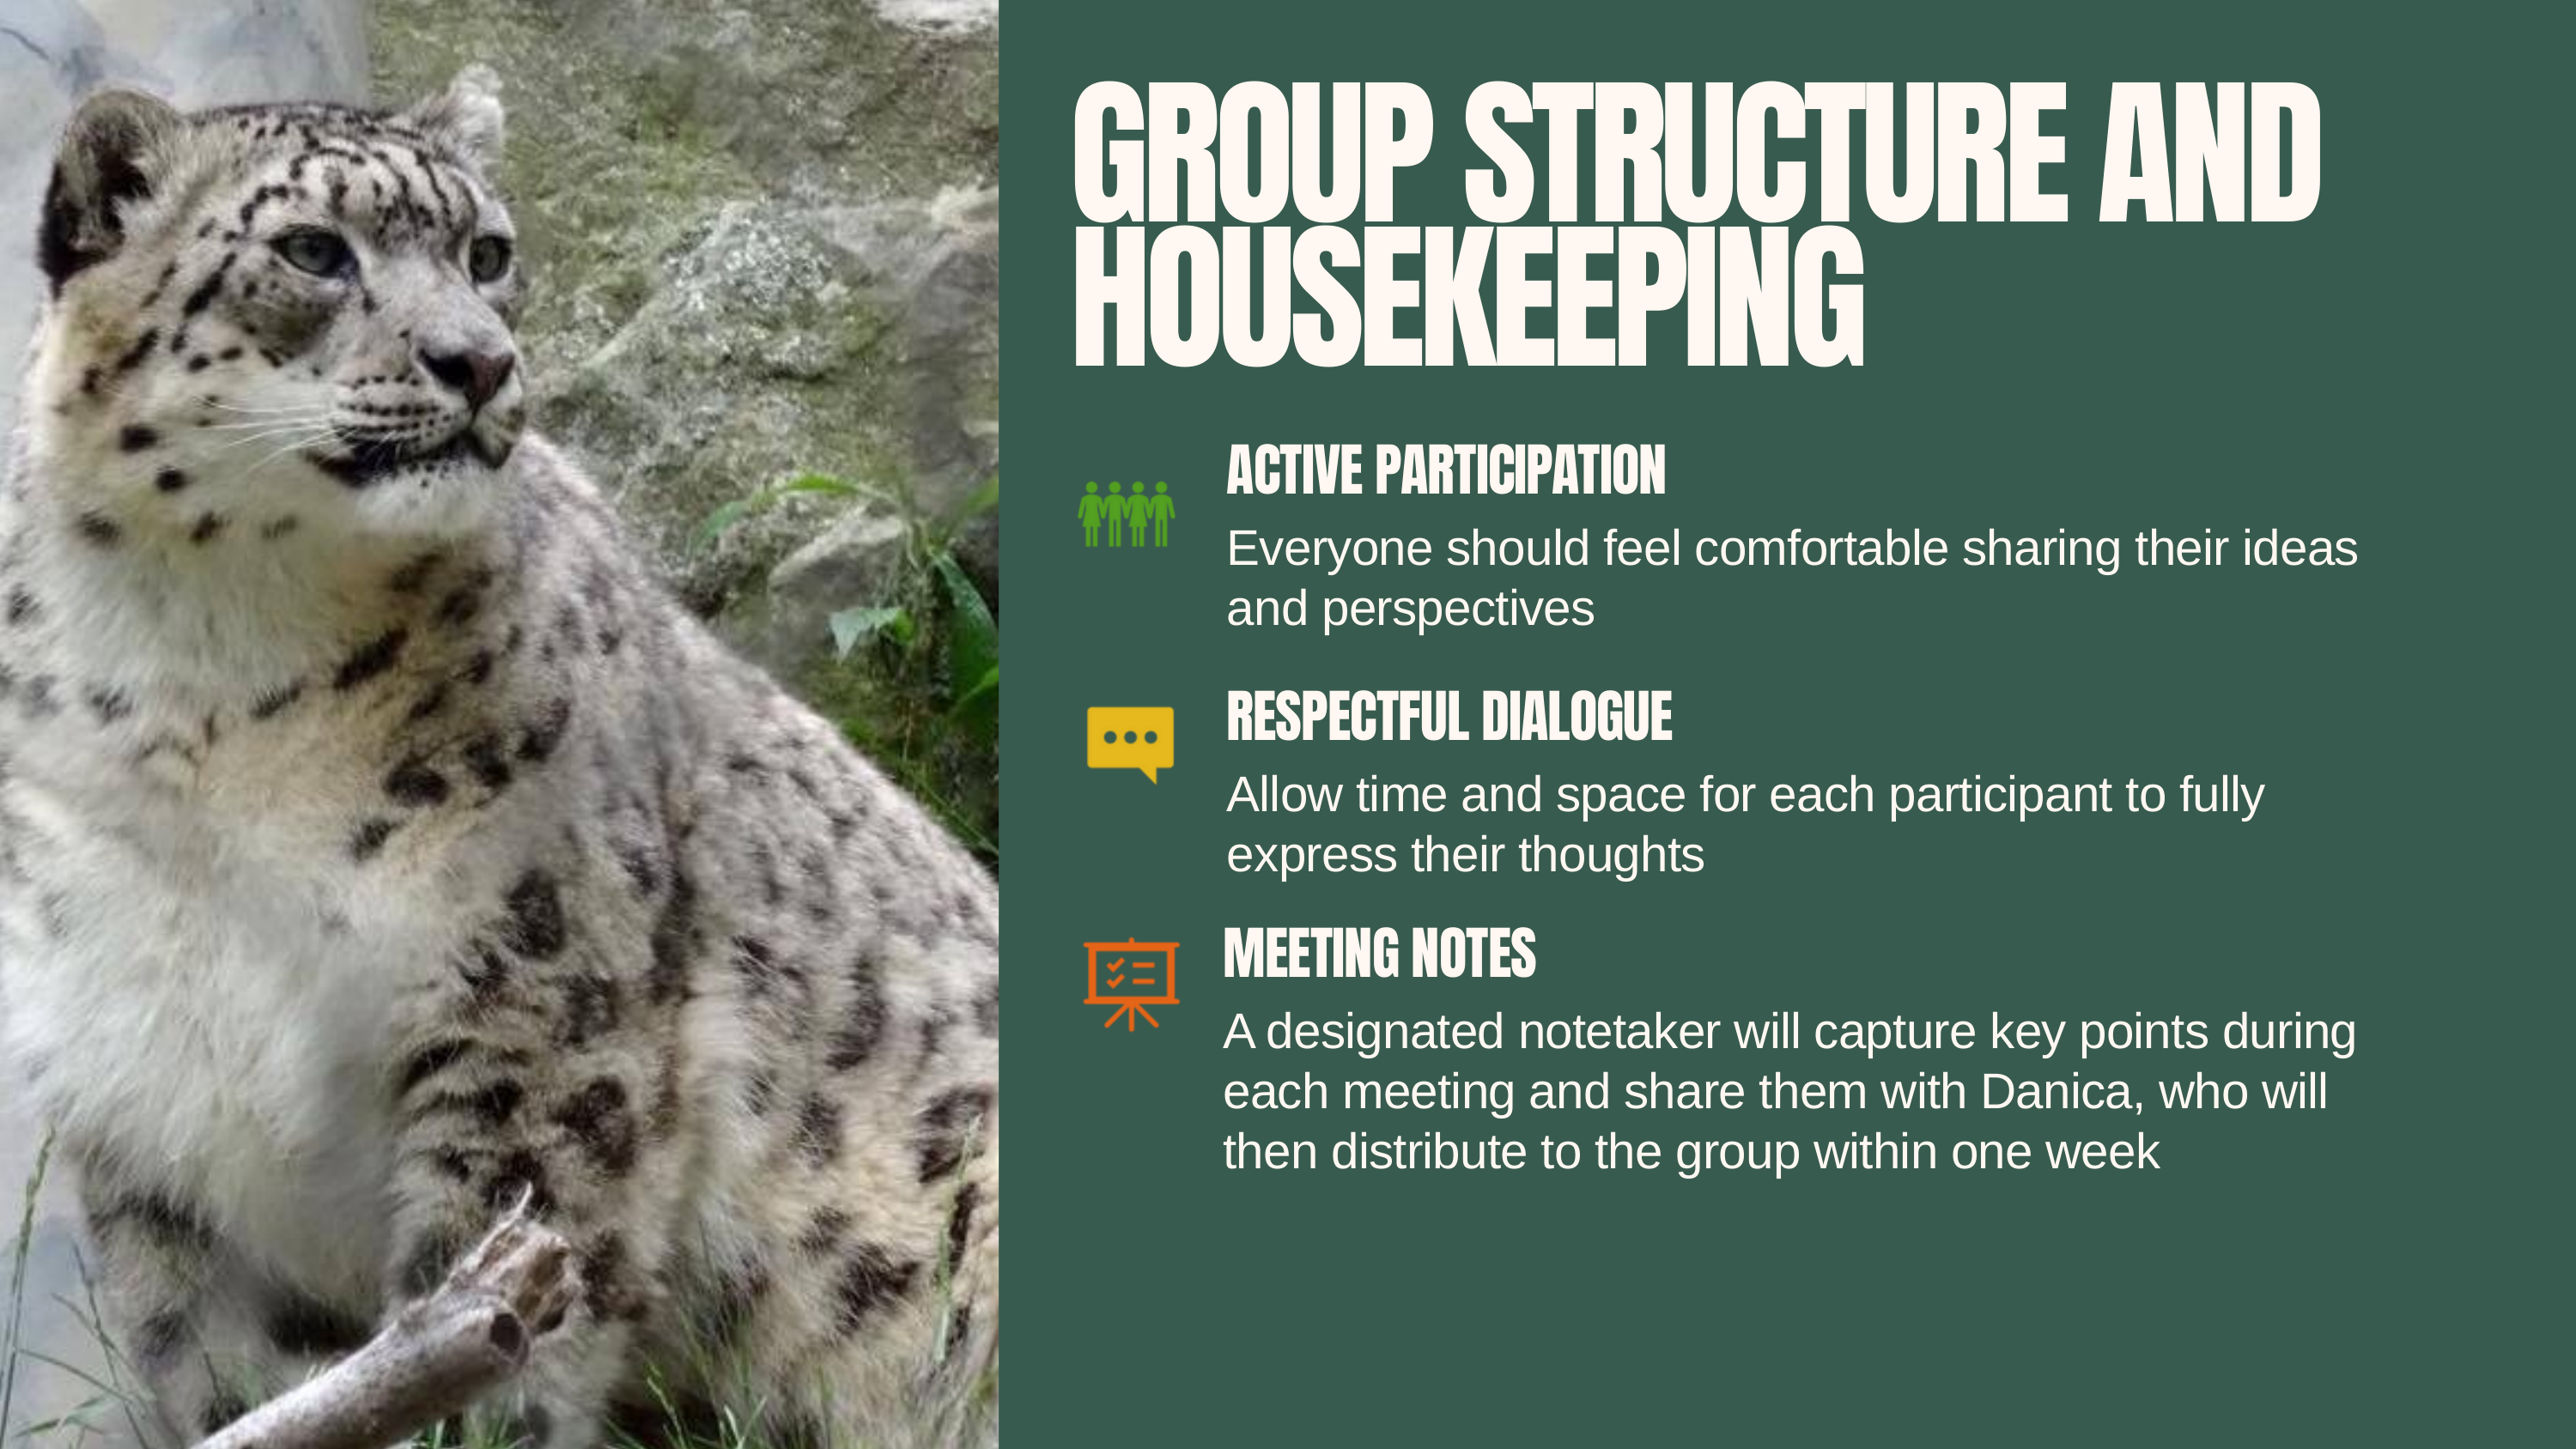

GROUP STRUCTURE AND HOUSEKEEPING
ACTIVE PARTICIPATION

Everyone should feel comfortable sharing their ideas and perspectives

RESPECTFUL DIALOGUE
Allow time and space for each participant to fully express their thoughts

MEETING NOTES
A designated notetaker will capture key points during each meeting and share them with Danica, who will then distribute to the group within one week